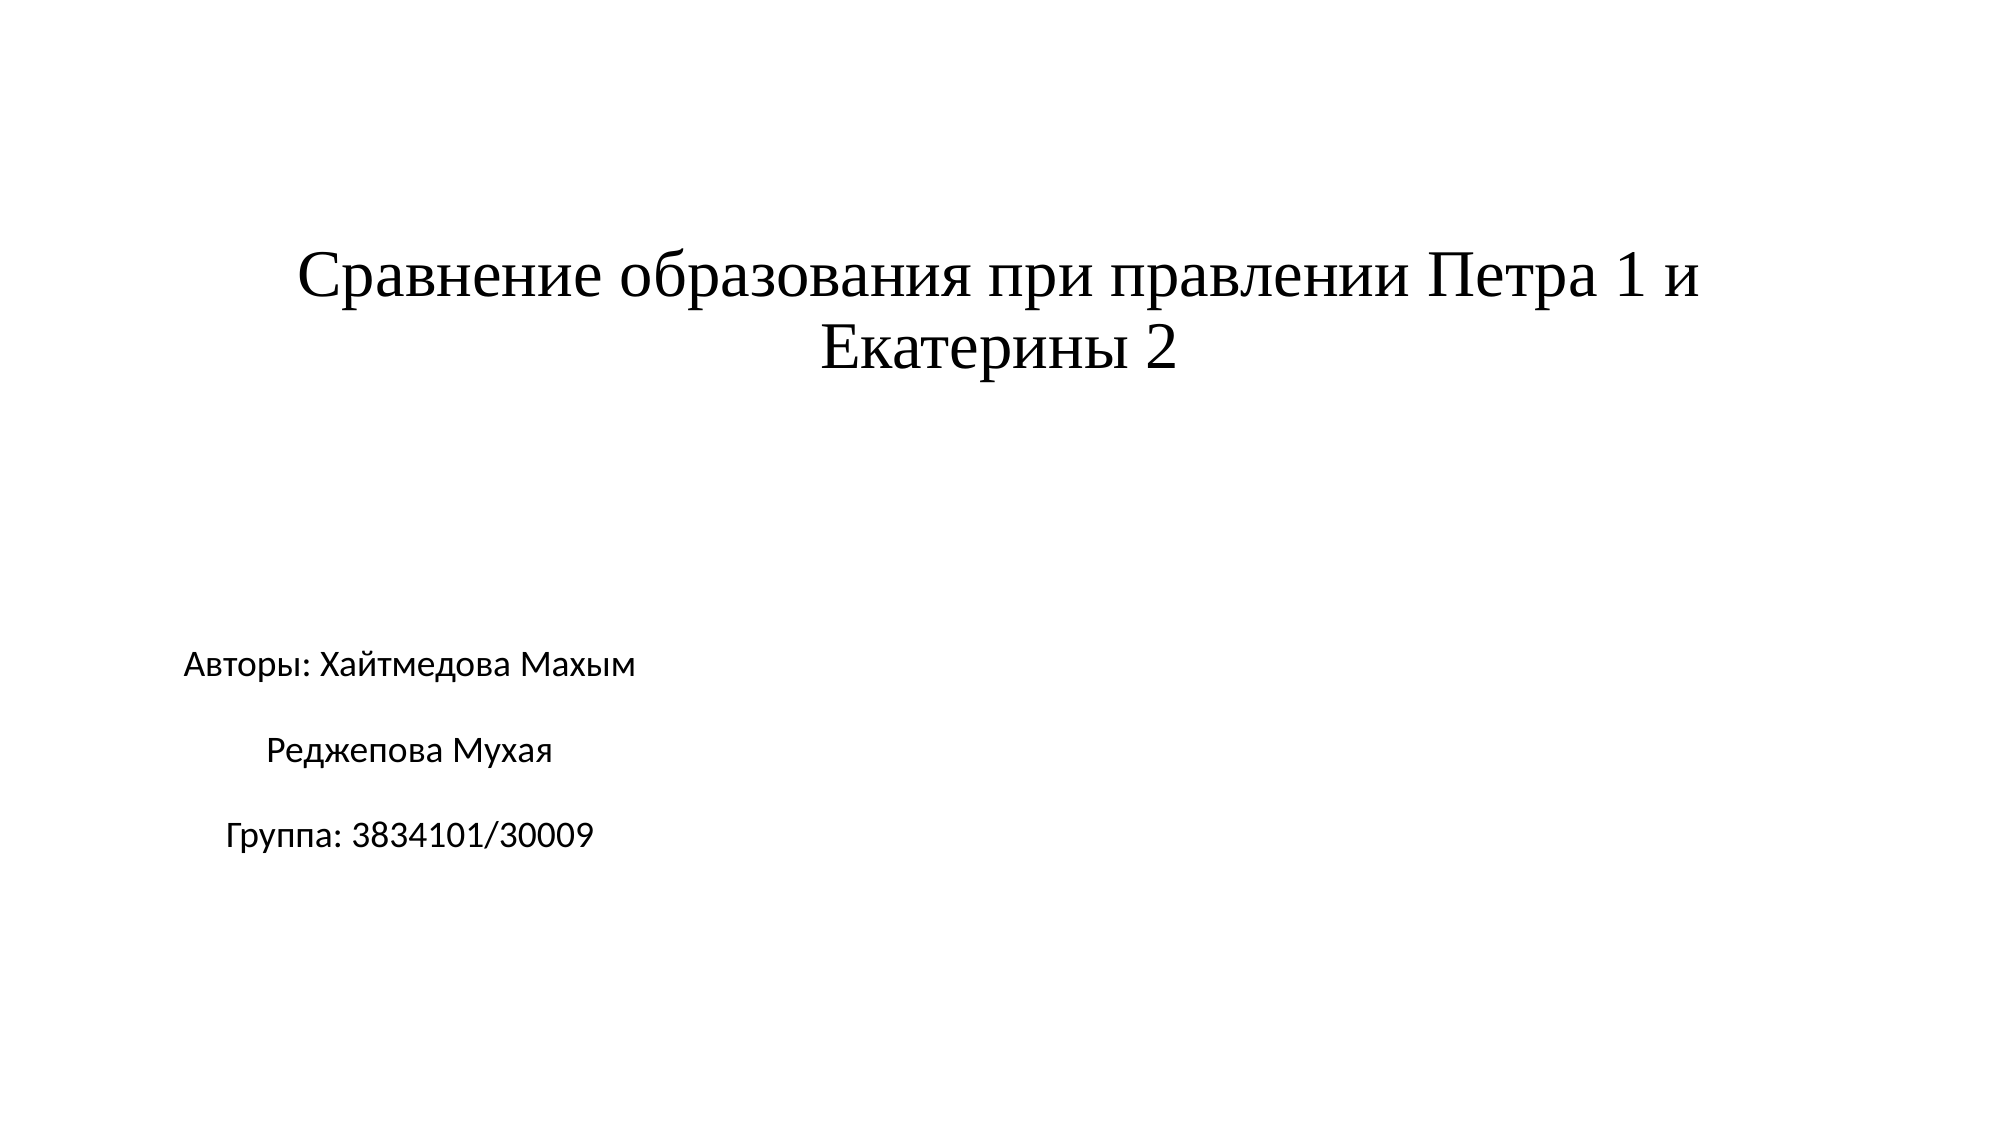

# Сравнение образования при правлении Петра 1 и Екатерины 2
Авторы: Хайтмедова Махым
Реджепова Мухая
Группа: 3834101/30009